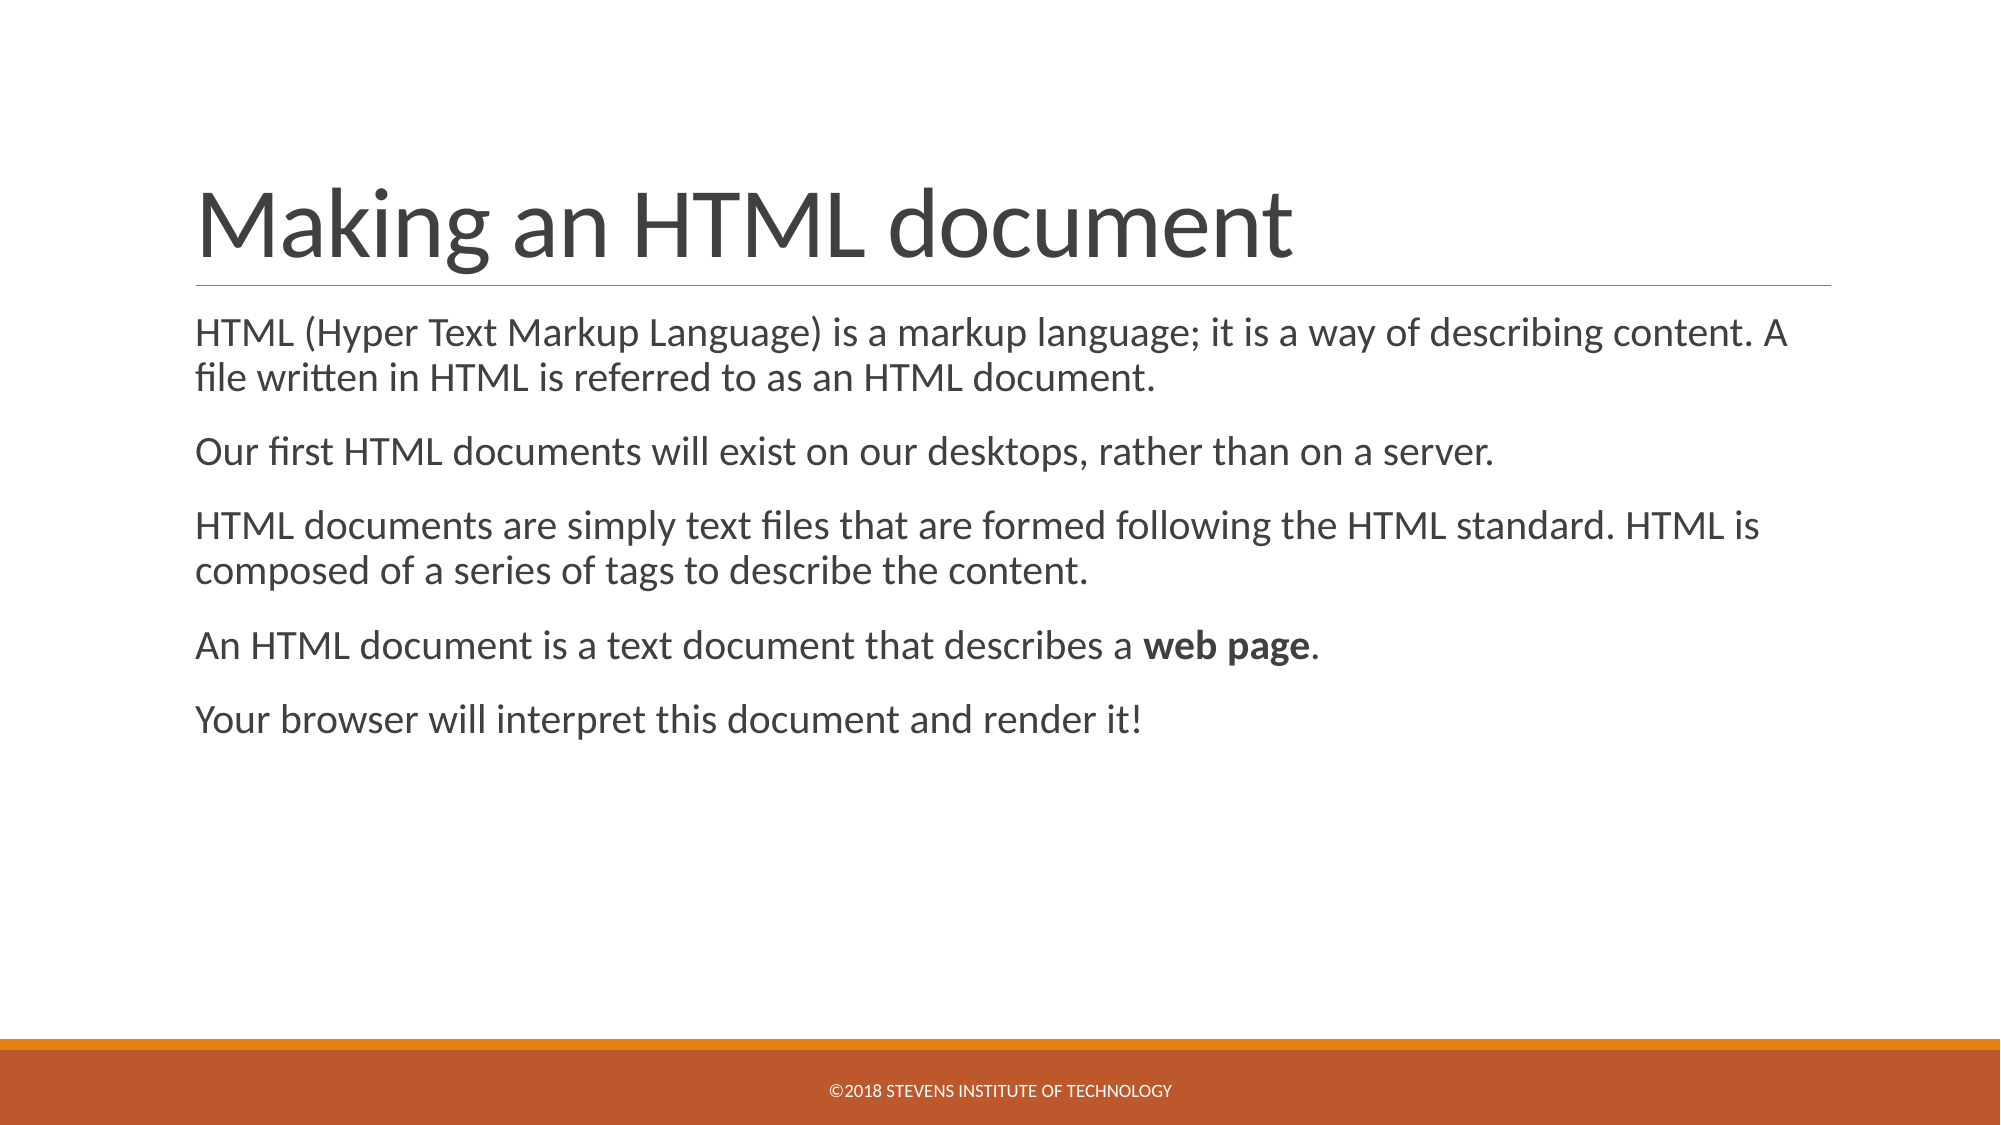

# Making an HTML document
HTML (Hyper Text Markup Language) is a markup language; it is a way of describing content. A file written in HTML is referred to as an HTML document.
Our first HTML documents will exist on our desktops, rather than on a server.
HTML documents are simply text files that are formed following the HTML standard. HTML is composed of a series of tags to describe the content.
An HTML document is a text document that describes a web page.
Your browser will interpret this document and render it!
©2018 STEVENS INSTITUTE OF TECHNOLOGY